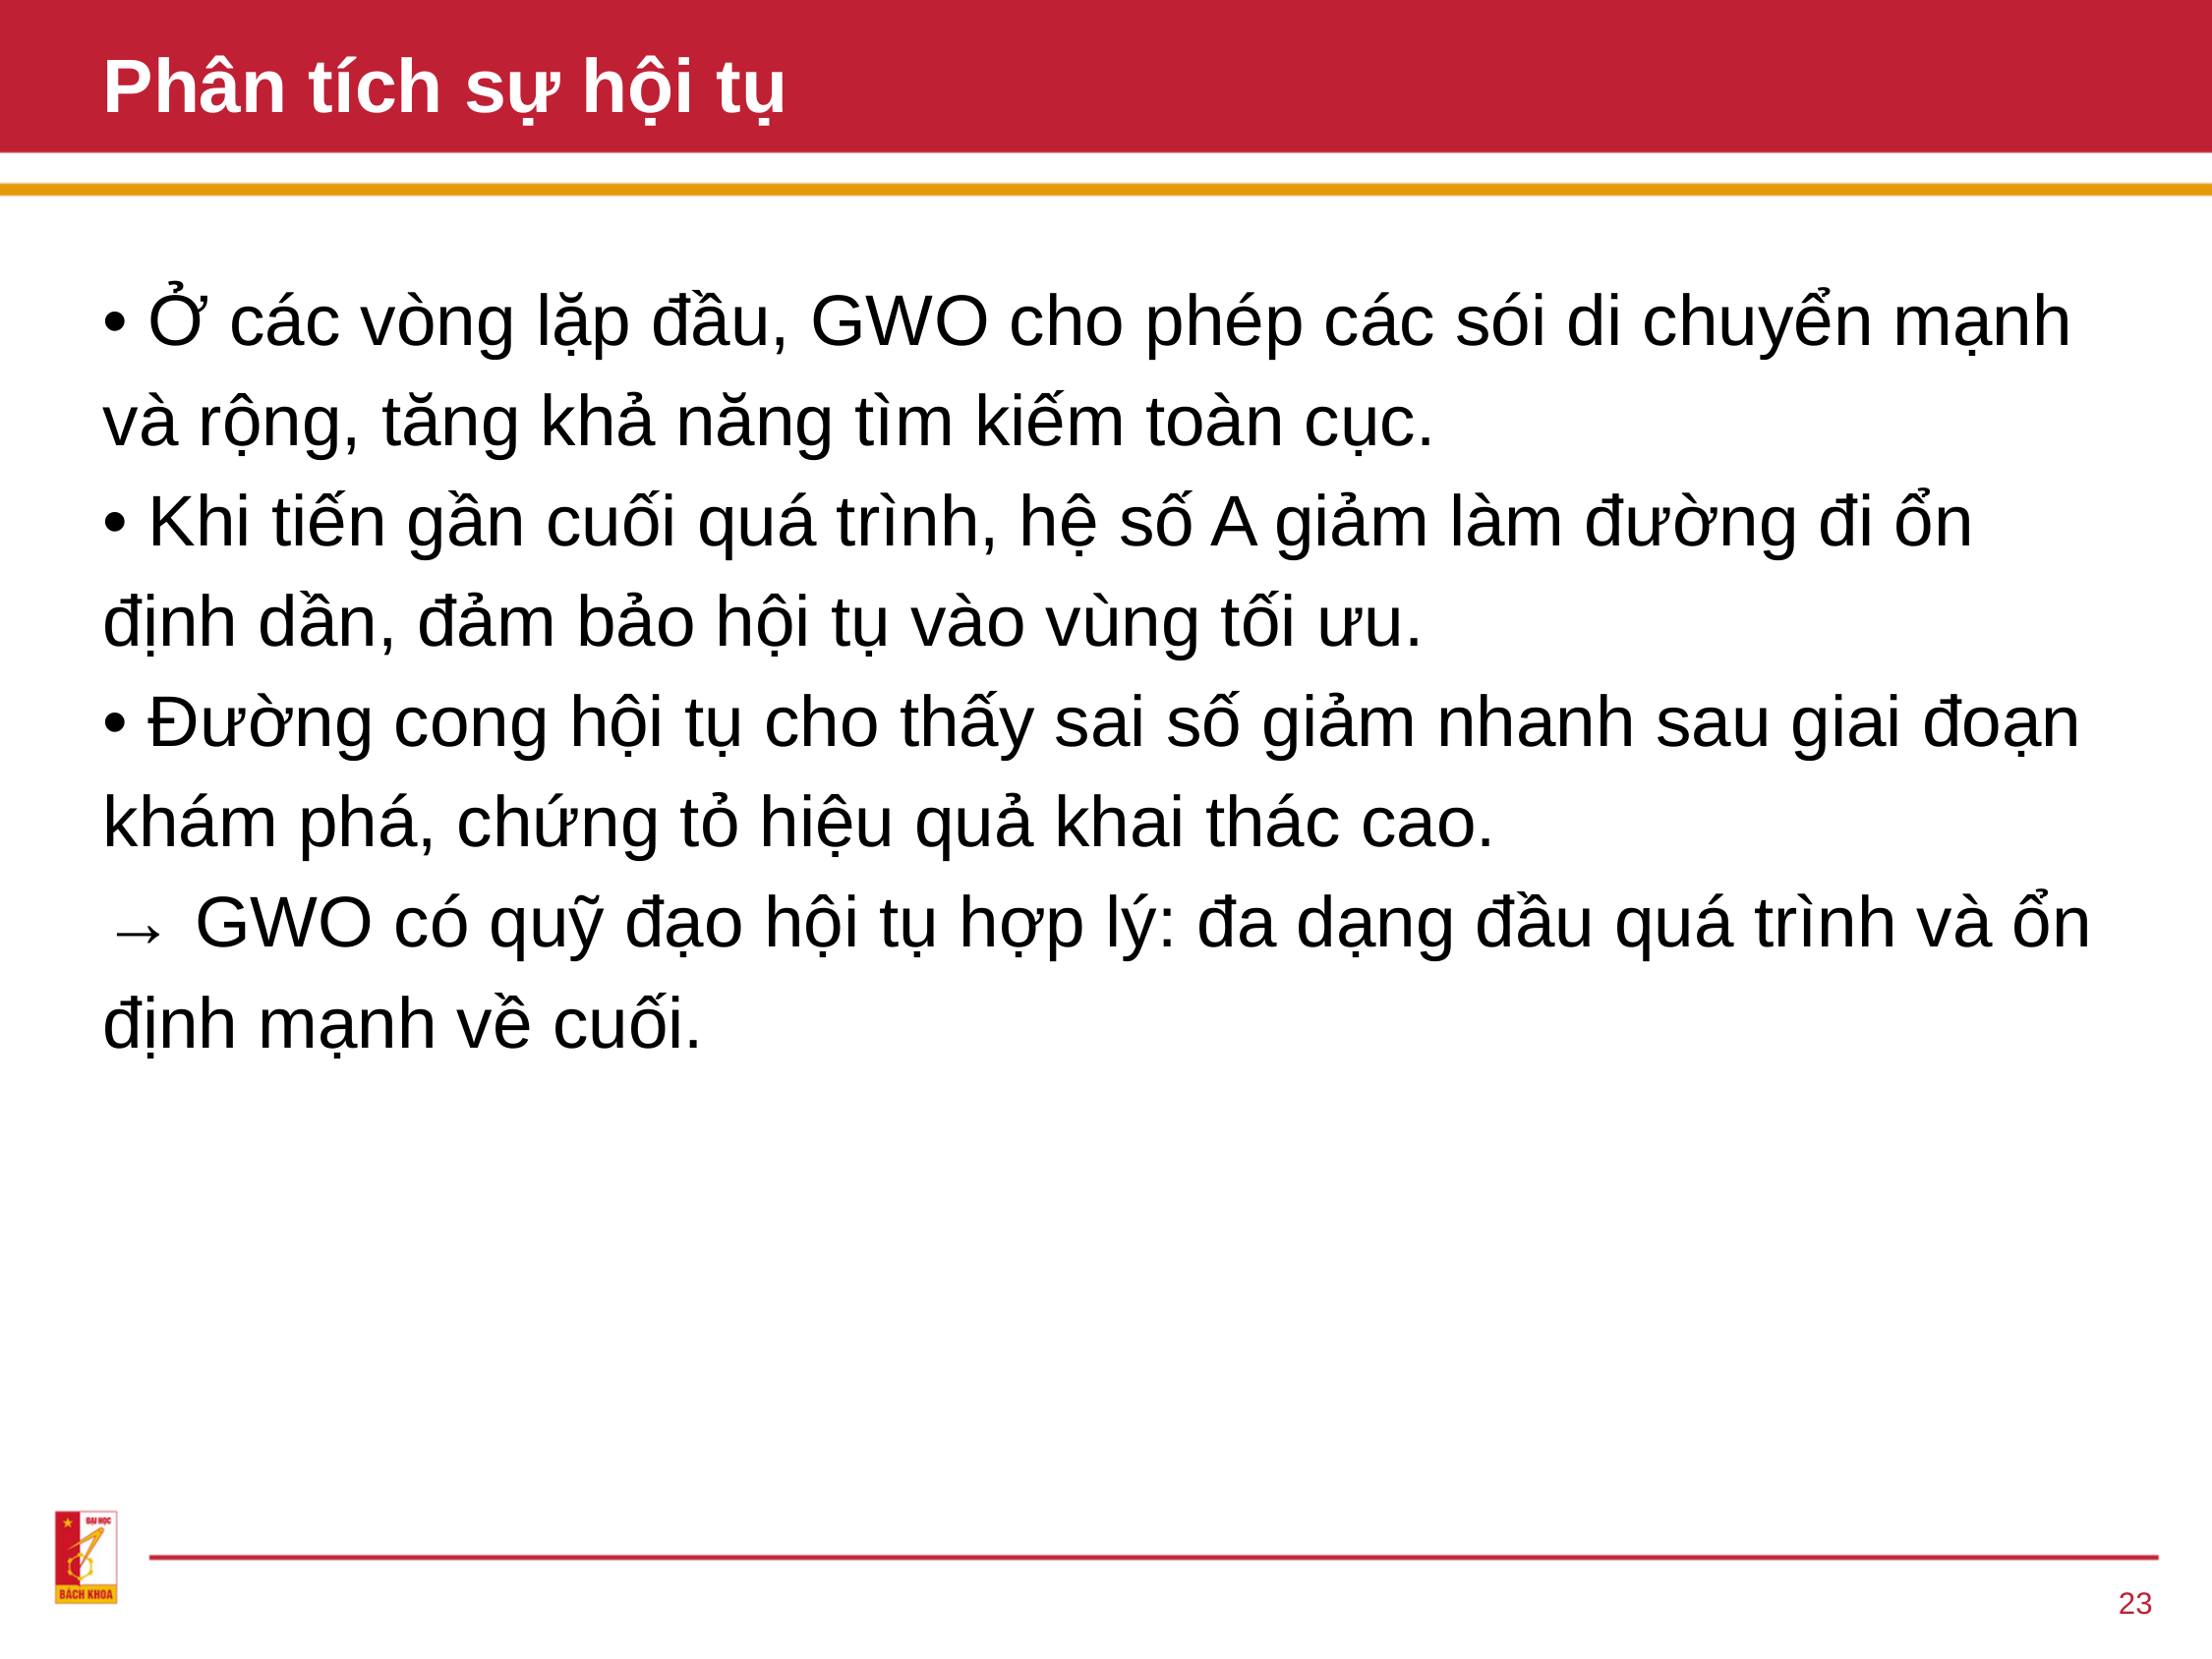

Phân tích sự hội tụ
• Ở các vòng lặp đầu, GWO cho phép các sói di chuyển mạnh và rộng, tăng khả năng tìm kiếm toàn cục.
• Khi tiến gần cuối quá trình, hệ số A giảm làm đường đi ổn định dần, đảm bảo hội tụ vào vùng tối ưu.
• Đường cong hội tụ cho thấy sai số giảm nhanh sau giai đoạn khám phá, chứng tỏ hiệu quả khai thác cao.
→ GWO có quỹ đạo hội tụ hợp lý: đa dạng đầu quá trình và ổn định mạnh về cuối.
23